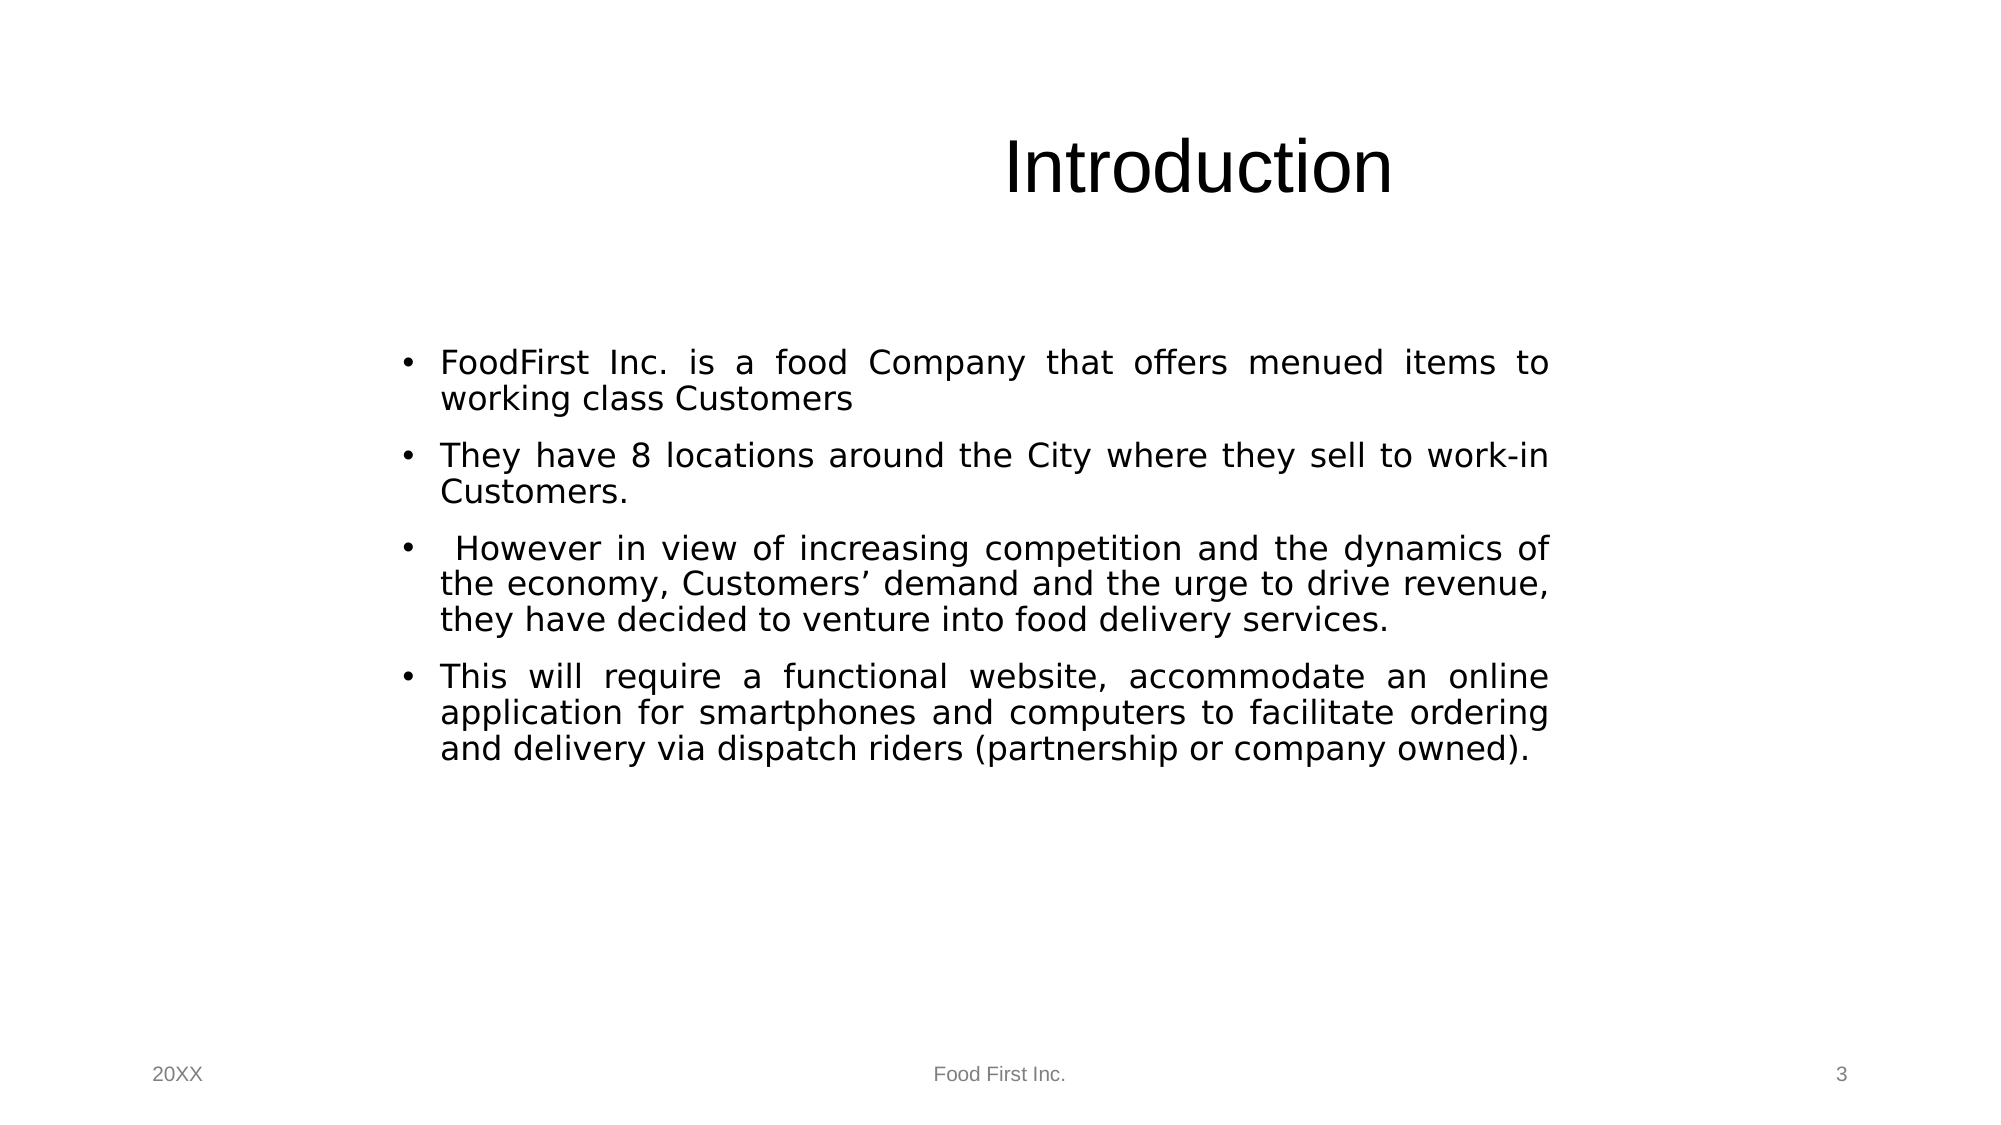

# Introduction

FoodFirst Inc. is a food Company that offers menued items to working class Customers
They have 8 locations around the City where they sell to work-in Customers.
 However in view of increasing competition and the dynamics of the economy, Customers’ demand and the urge to drive revenue, they have decided to venture into food delivery services.
This will require a functional website, accommodate an online application for smartphones and computers to facilitate ordering and delivery via dispatch riders (partnership or company owned).

20XX
Food First Inc.
3